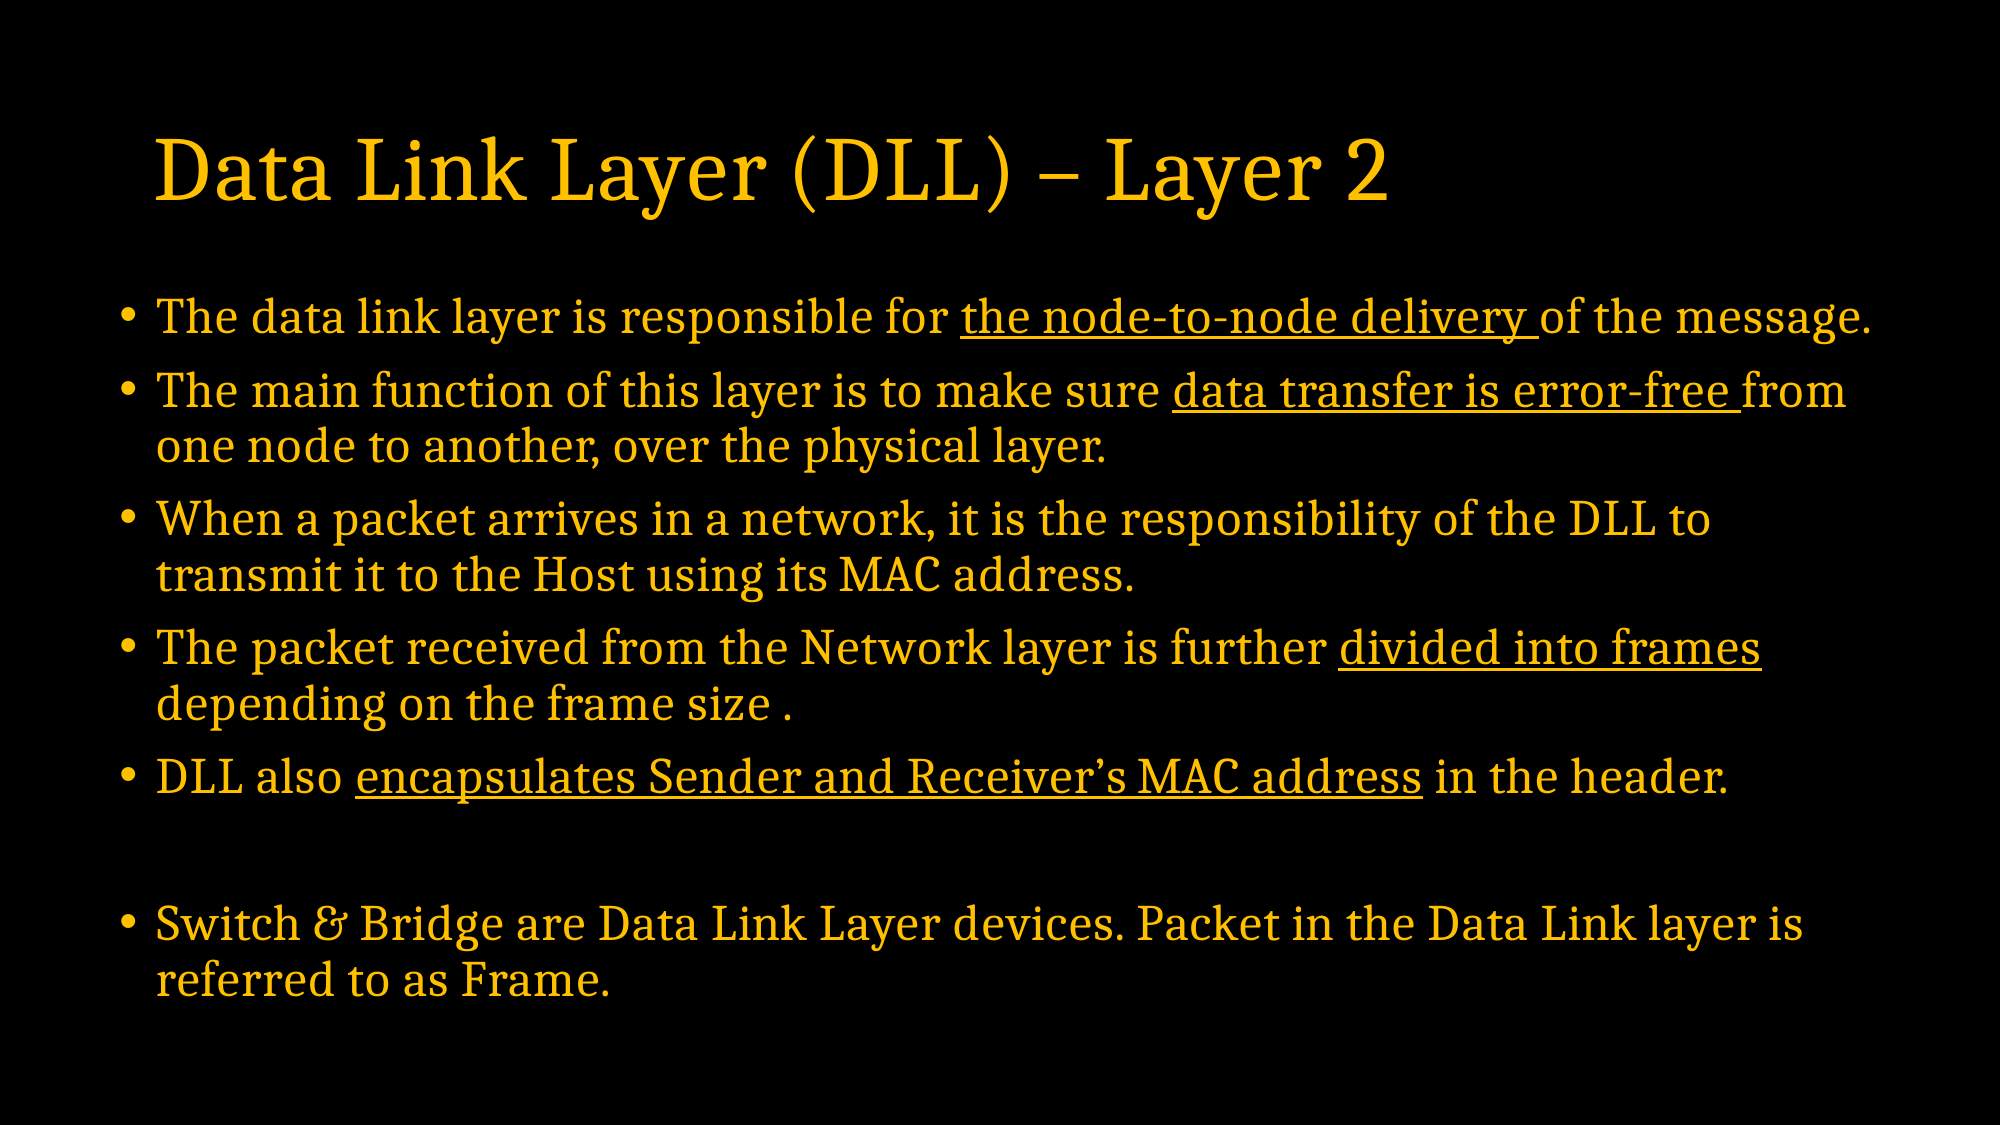

# Data Link Layer (DLL) – Layer 2
The data link layer is responsible for the node-to-node delivery of the message.
The main function of this layer is to make sure data transfer is error-free from one node to another, over the physical layer.
When a packet arrives in a network, it is the responsibility of the DLL to transmit it to the Host using its MAC address.
The packet received from the Network layer is further divided into frames depending on the frame size .
DLL also encapsulates Sender and Receiver’s MAC address in the header.

Switch & Bridge are Data Link Layer devices. Packet in the Data Link layer is referred to as Frame.